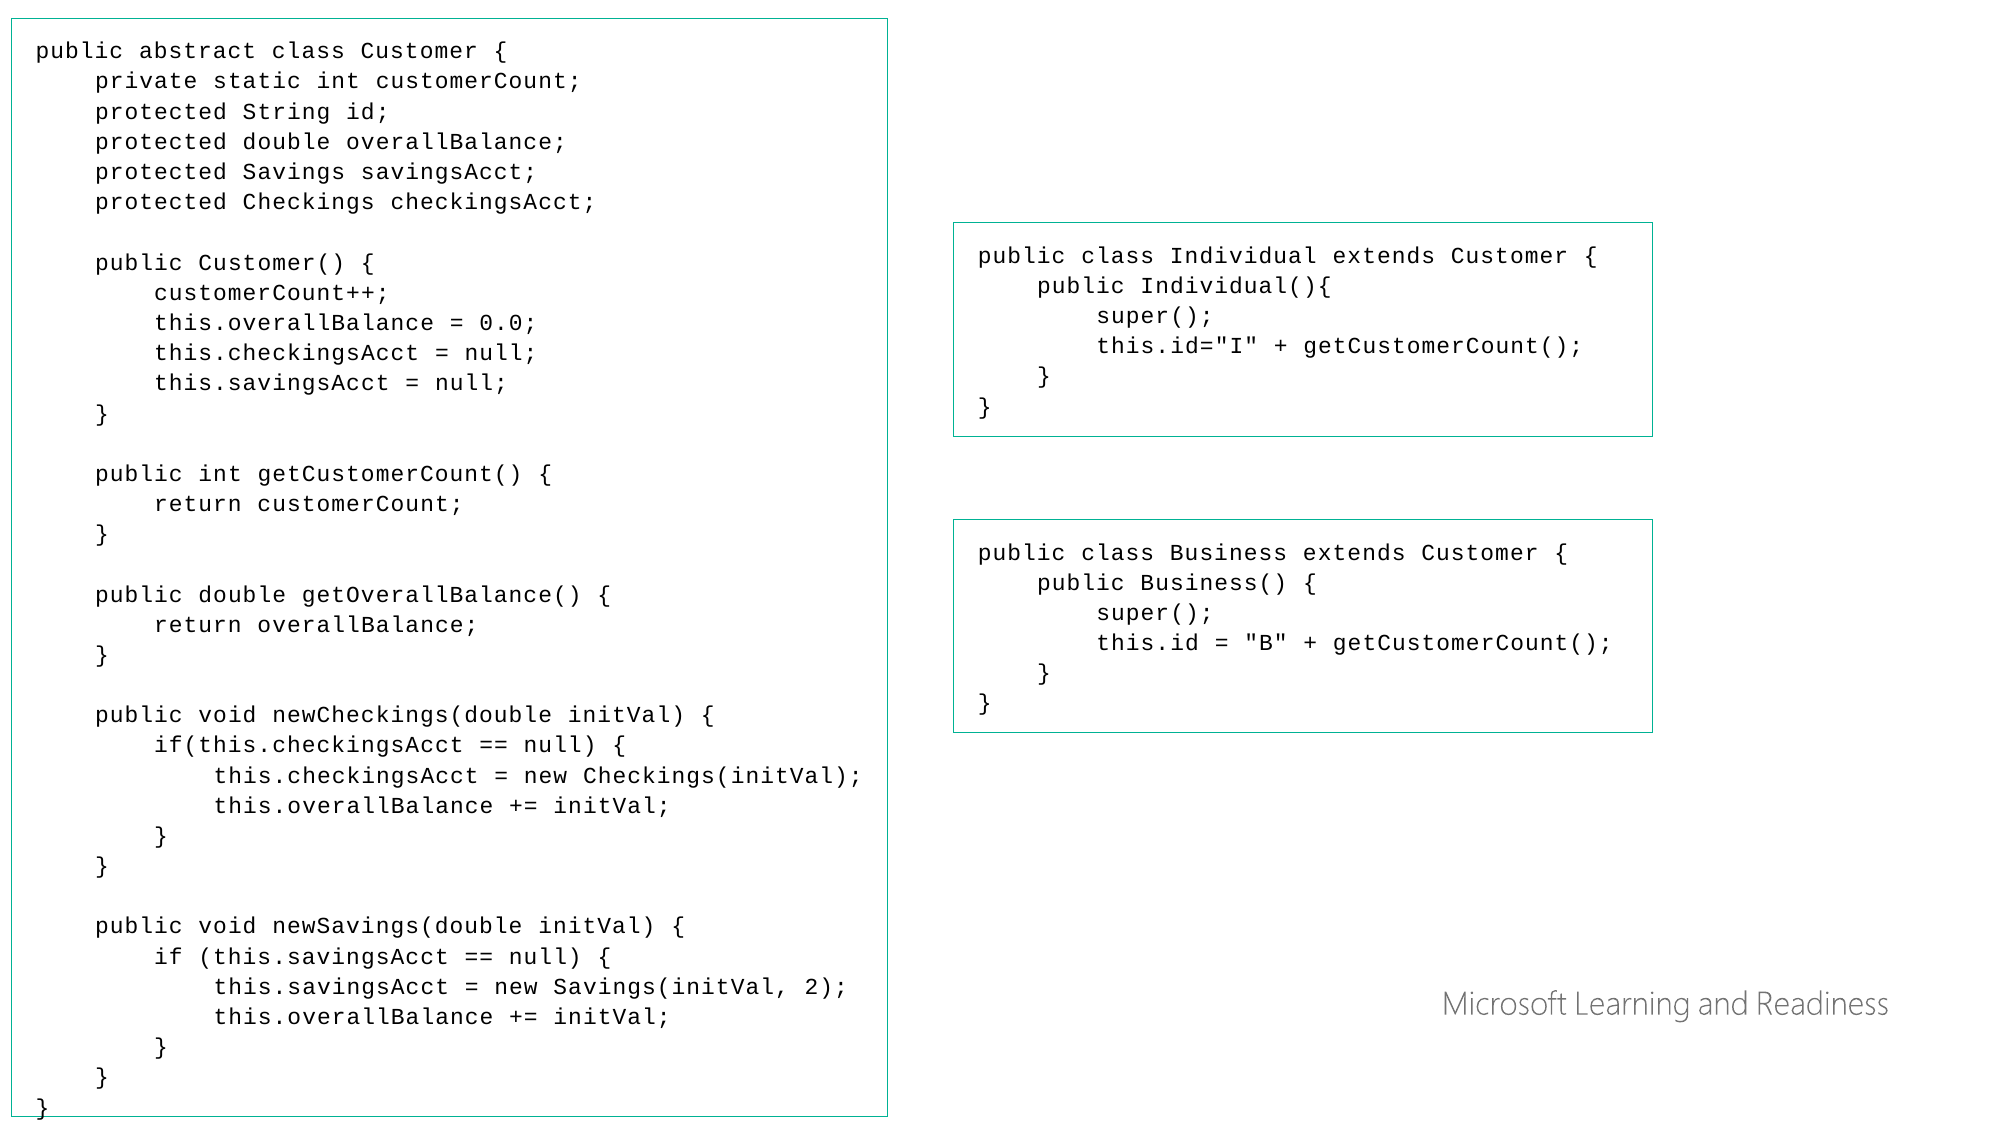

public abstract class Customer {
    private static int customerCount;
    protected String id;
    protected double overallBalance;
    protected Savings savingsAcct;
    protected Checkings checkingsAcct;

    public Customer() {
        customerCount++;
        this.overallBalance = 0.0;
        this.checkingsAcct = null;
        this.savingsAcct = null;
    }

    public int getCustomerCount() {
        return customerCount;
    }

    public double getOverallBalance() {
        return overallBalance;
    }

    public void newCheckings(double initVal) {
        if(this.checkingsAcct == null) {
            this.checkingsAcct = new Checkings(initVal);
            this.overallBalance += initVal;
        }
    }

    public void newSavings(double initVal) {
        if (this.savingsAcct == null) {
            this.savingsAcct = new Savings(initVal, 2);
            this.overallBalance += initVal;
        }
    }
}
public class Individual extends Customer {
    public Individual(){
        super();
        this.id="I" + getCustomerCount();
    }
}
public class Business extends Customer {
    public Business() {
        super();
        this.id = "B" + getCustomerCount();
    }
}